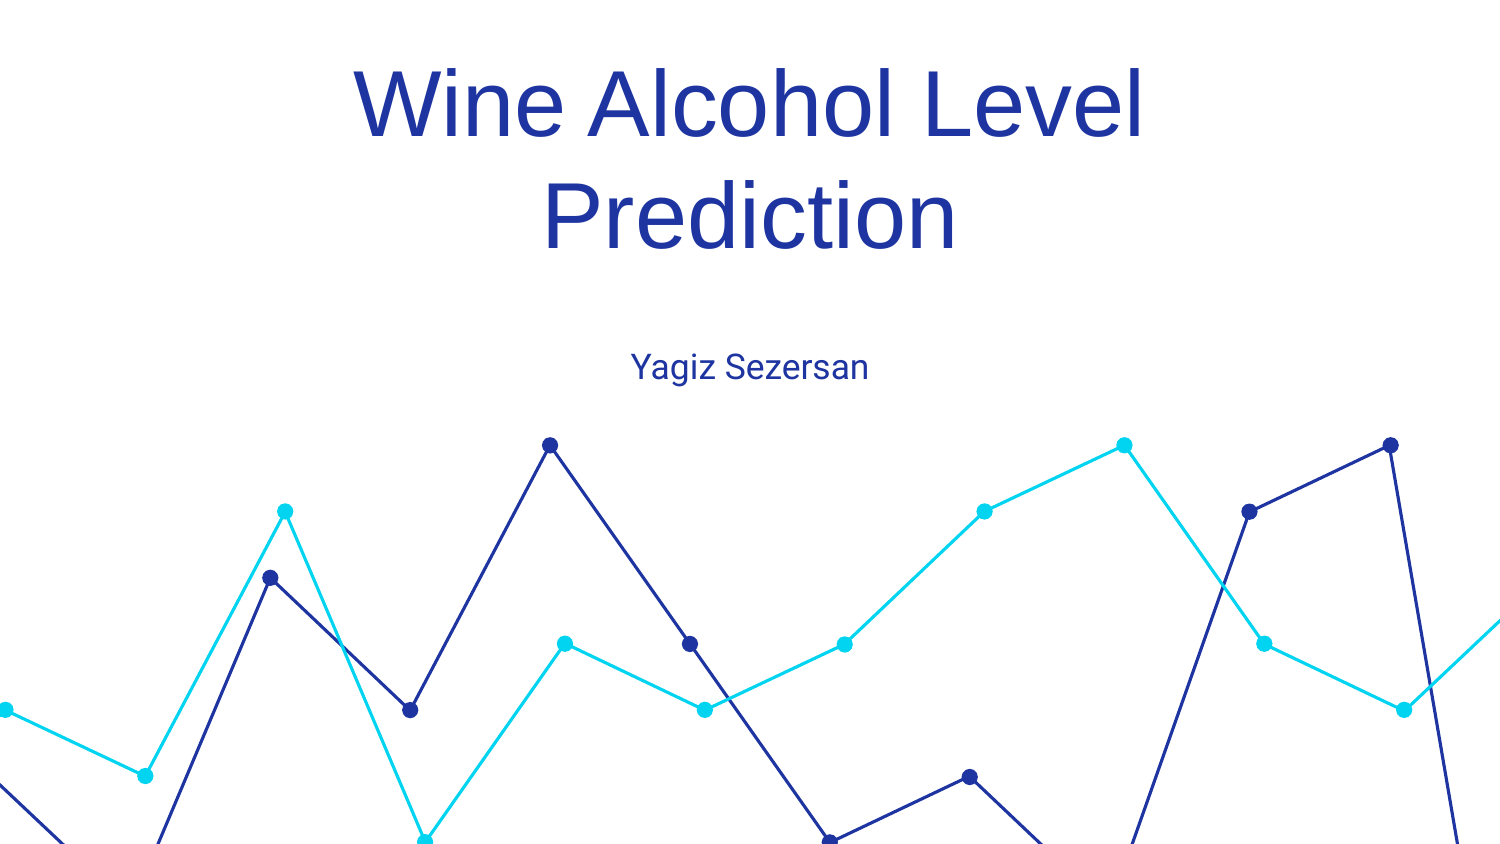

# Wine Alcohol Level Prediction
Yagiz Sezersan